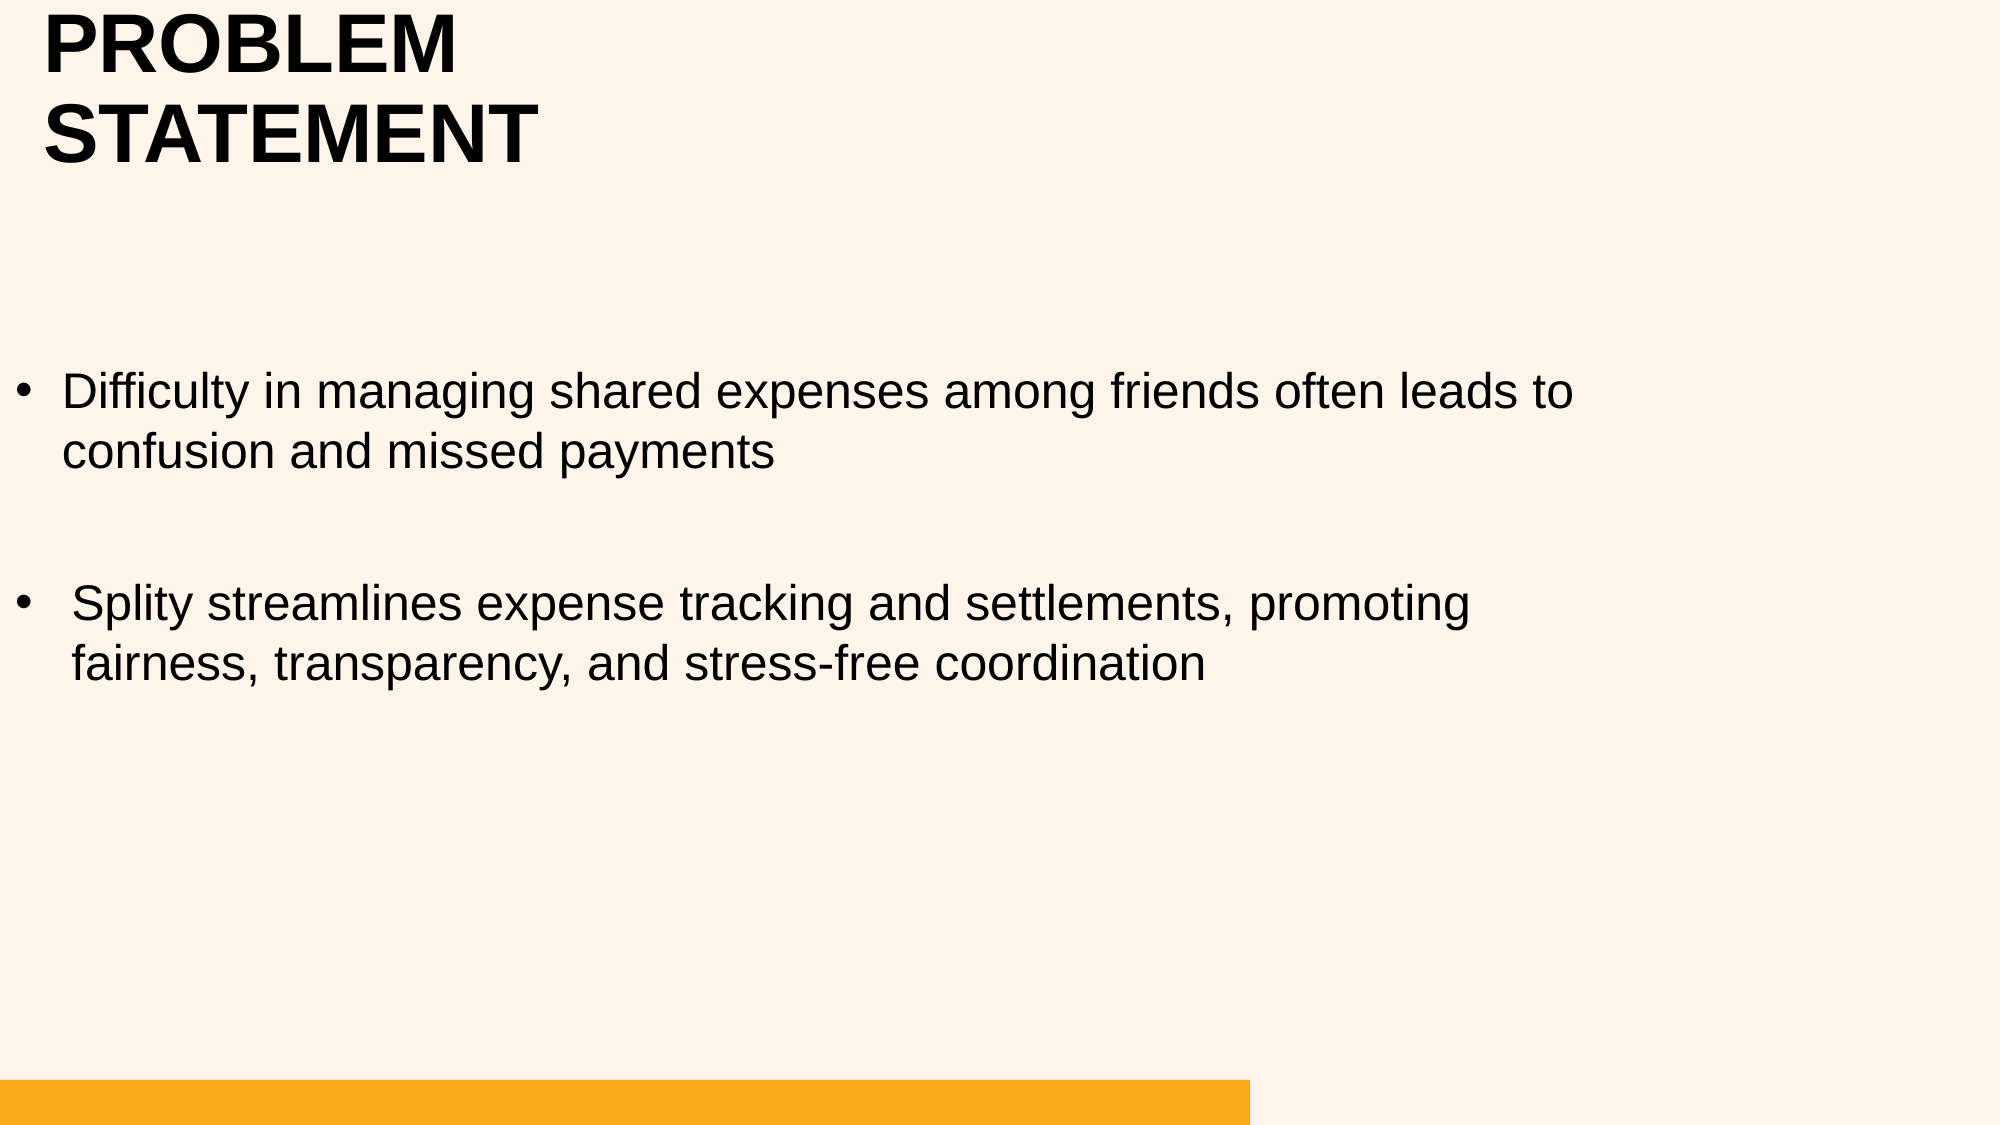

# Problem statement
Difficulty in managing shared expenses among friends often leads to confusion and missed payments

Splity streamlines expense tracking and settlements, promoting fairness, transparency, and stress-free coordination